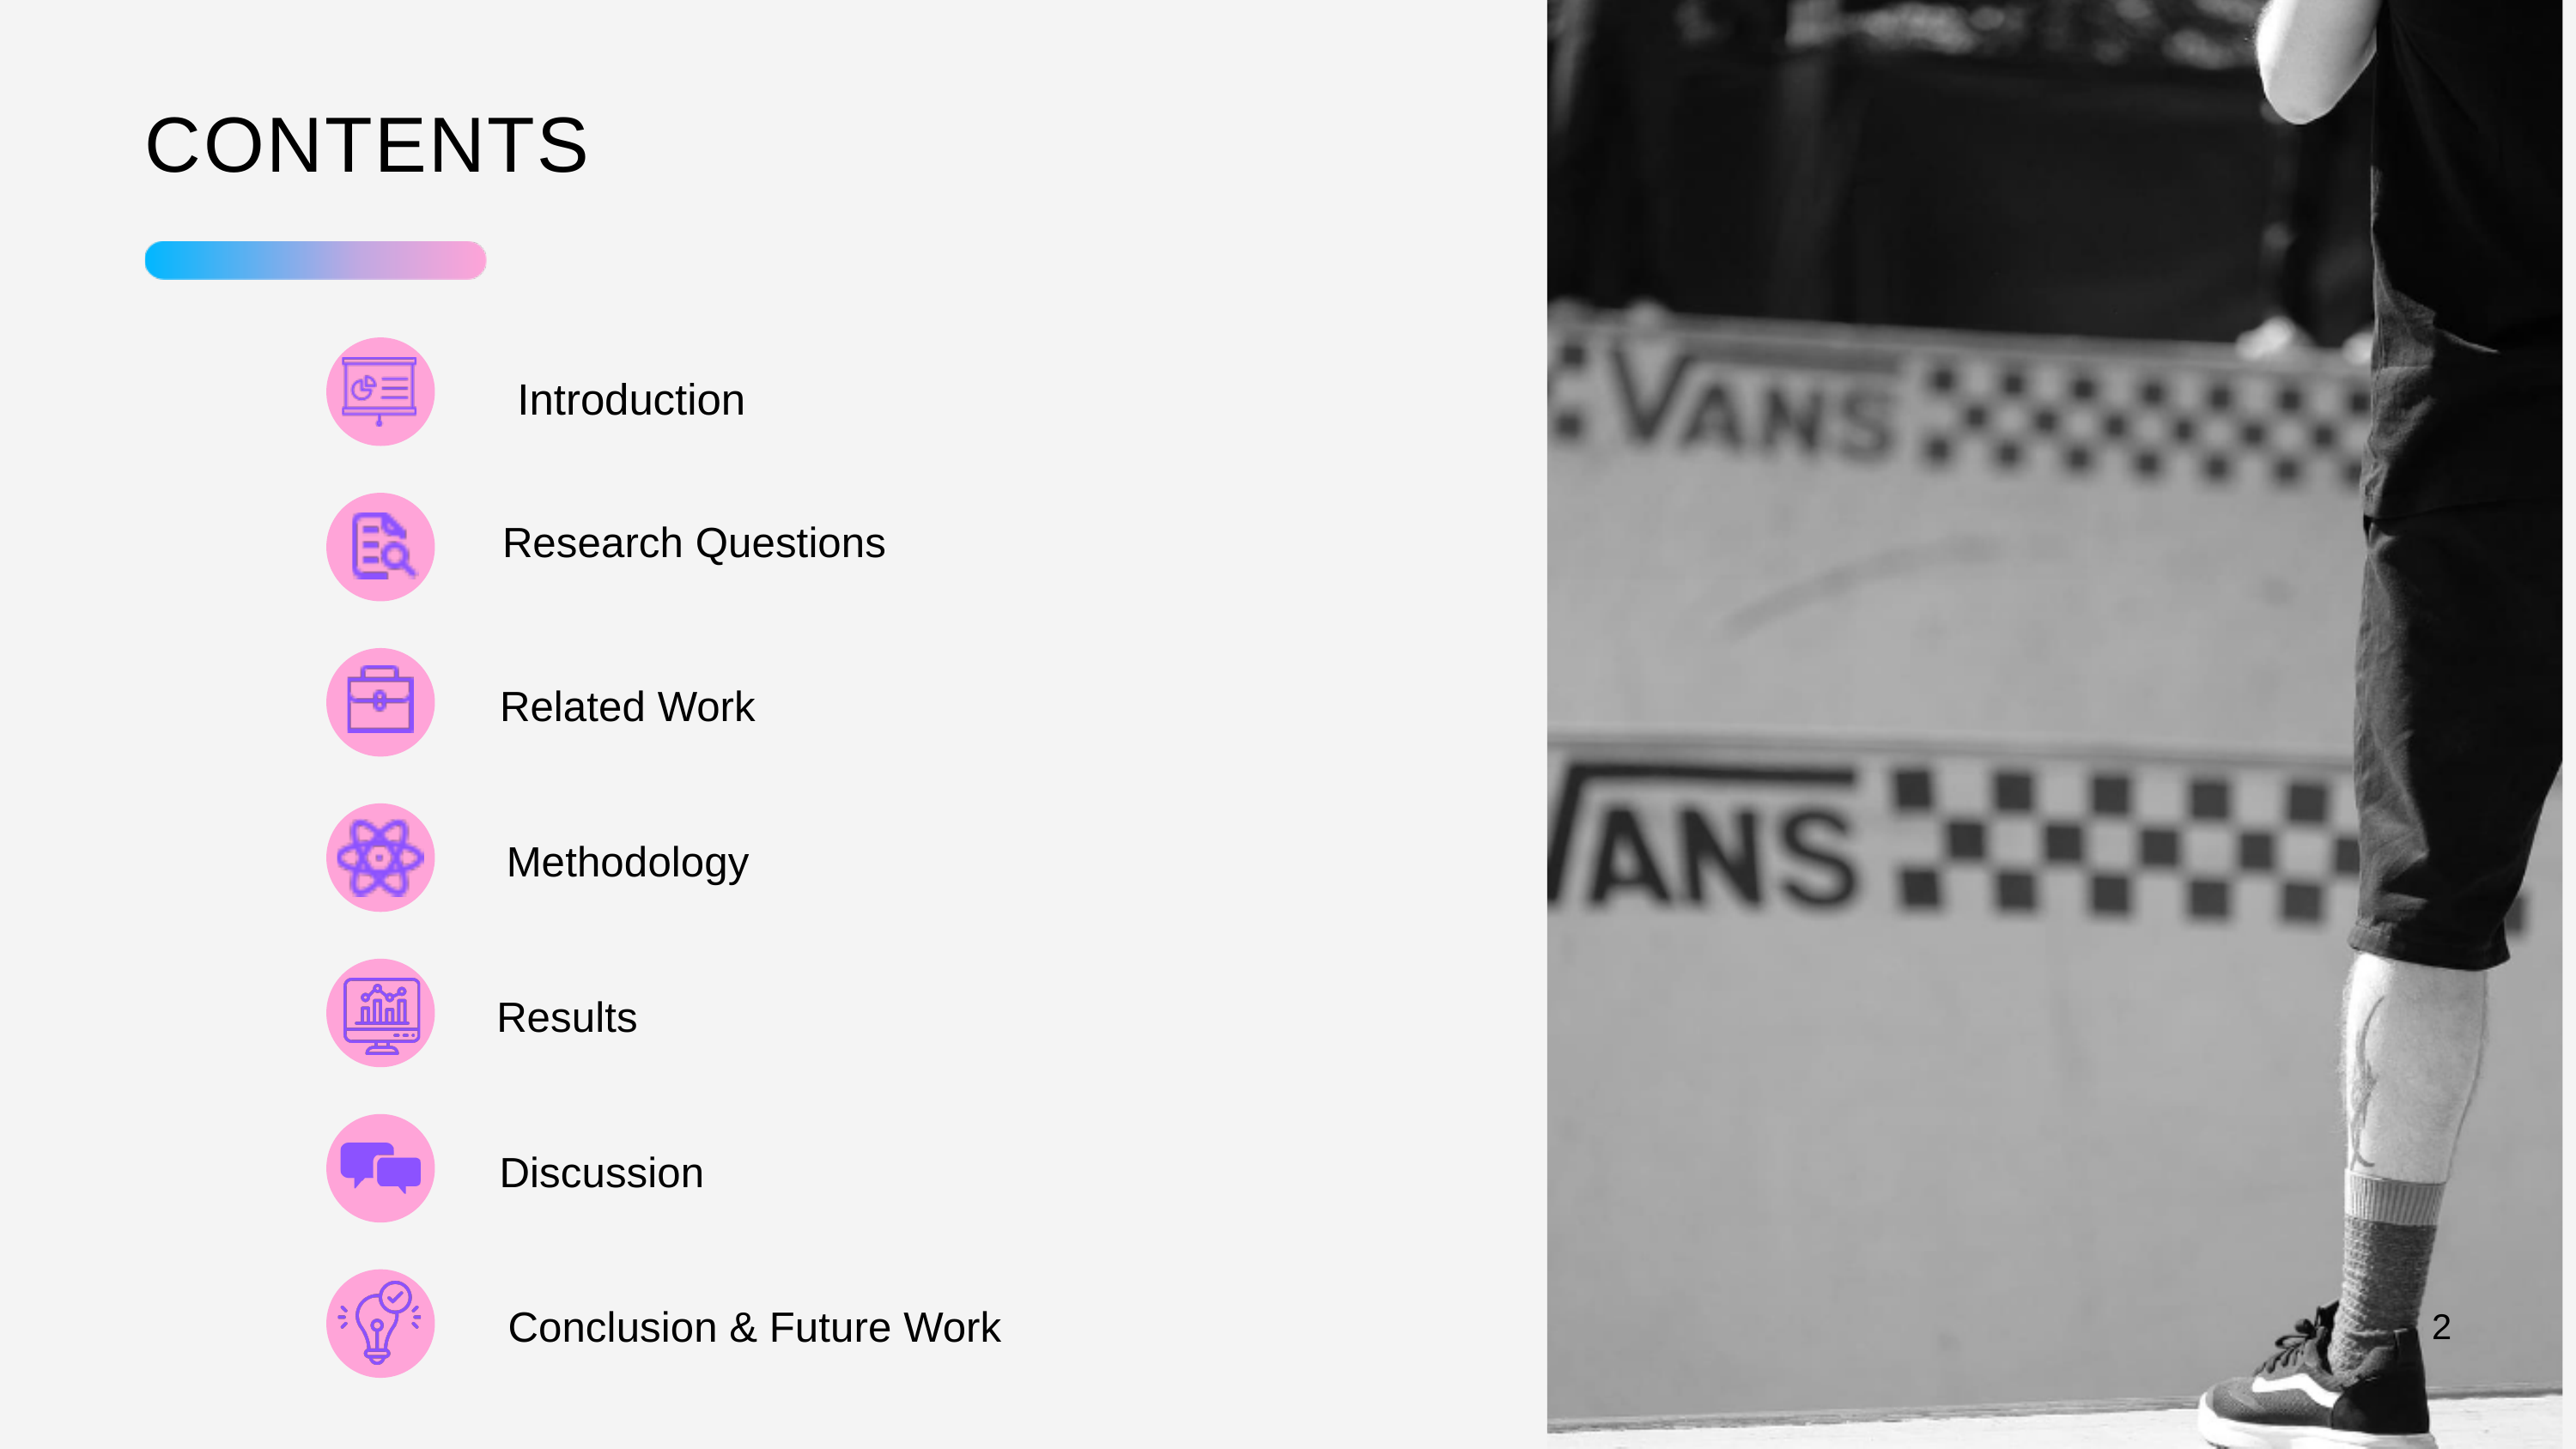

CONTENTS

Introduction

Research Questions

Related Work

Methodology

Results

Discussion

Conclusion & Future Work
2